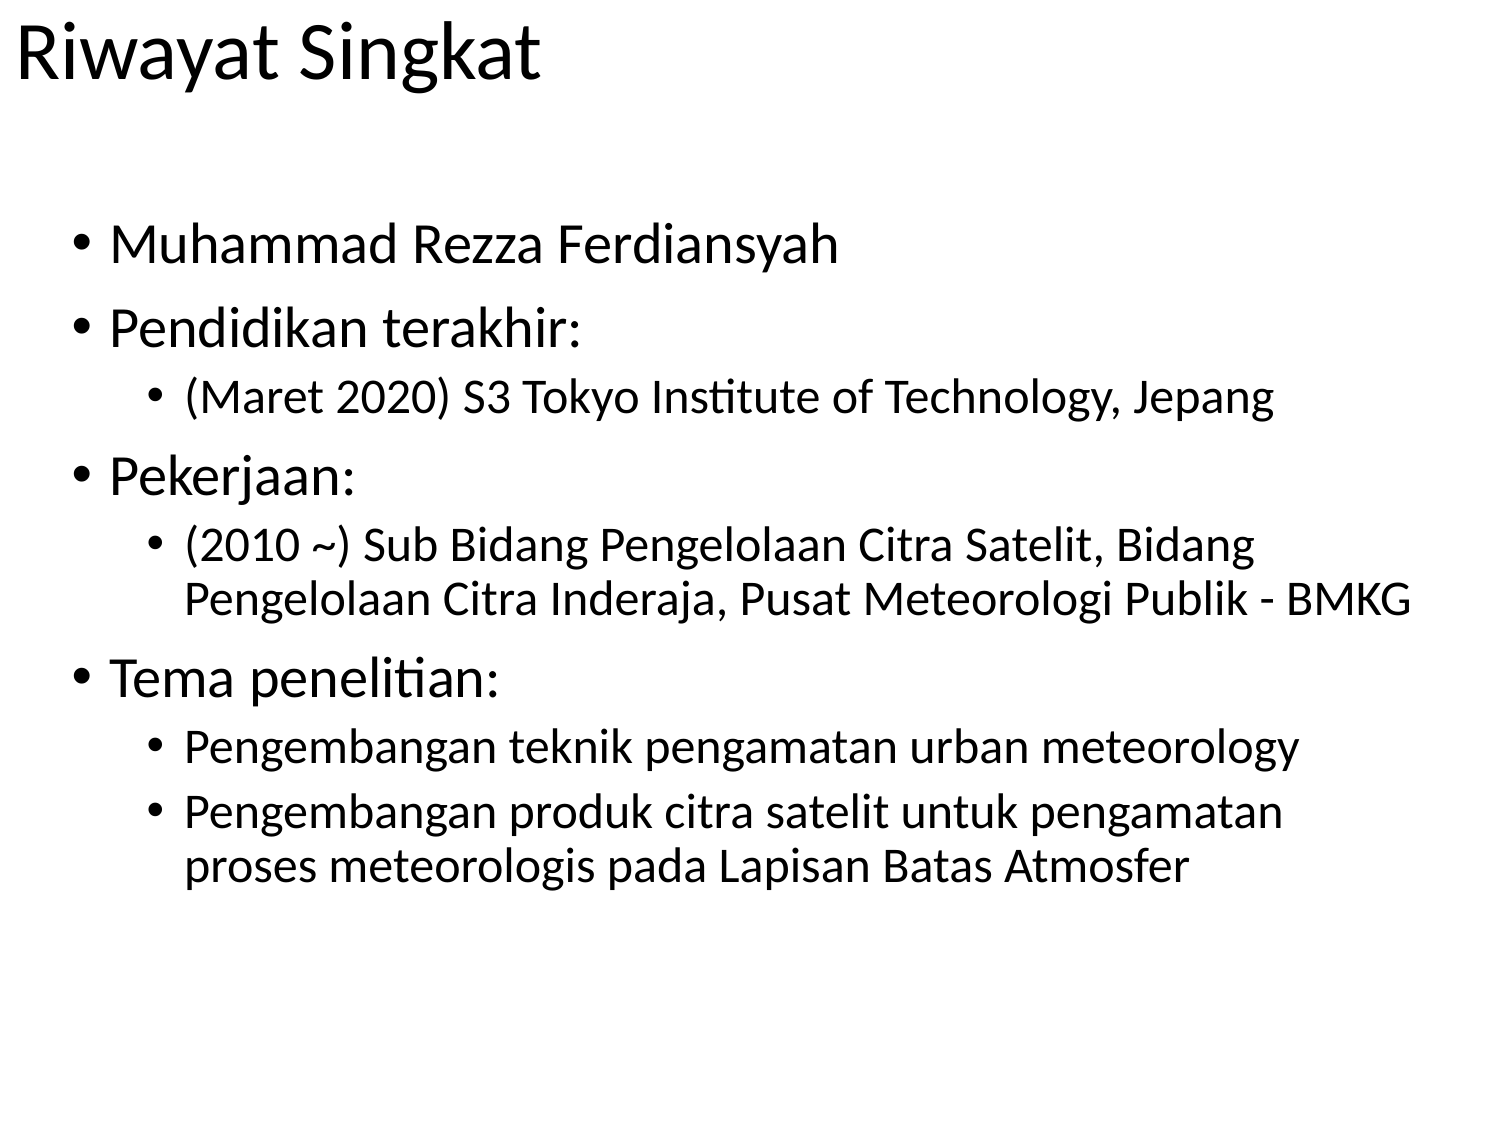

# Riwayat Singkat
Muhammad Rezza Ferdiansyah
Pendidikan terakhir:
(Maret 2020) S3 Tokyo Institute of Technology, Jepang
Pekerjaan:
(2010 ~) Sub Bidang Pengelolaan Citra Satelit, Bidang Pengelolaan Citra Inderaja, Pusat Meteorologi Publik - BMKG
Tema penelitian:
Pengembangan teknik pengamatan urban meteorology
Pengembangan produk citra satelit untuk pengamatan proses meteorologis pada Lapisan Batas Atmosfer